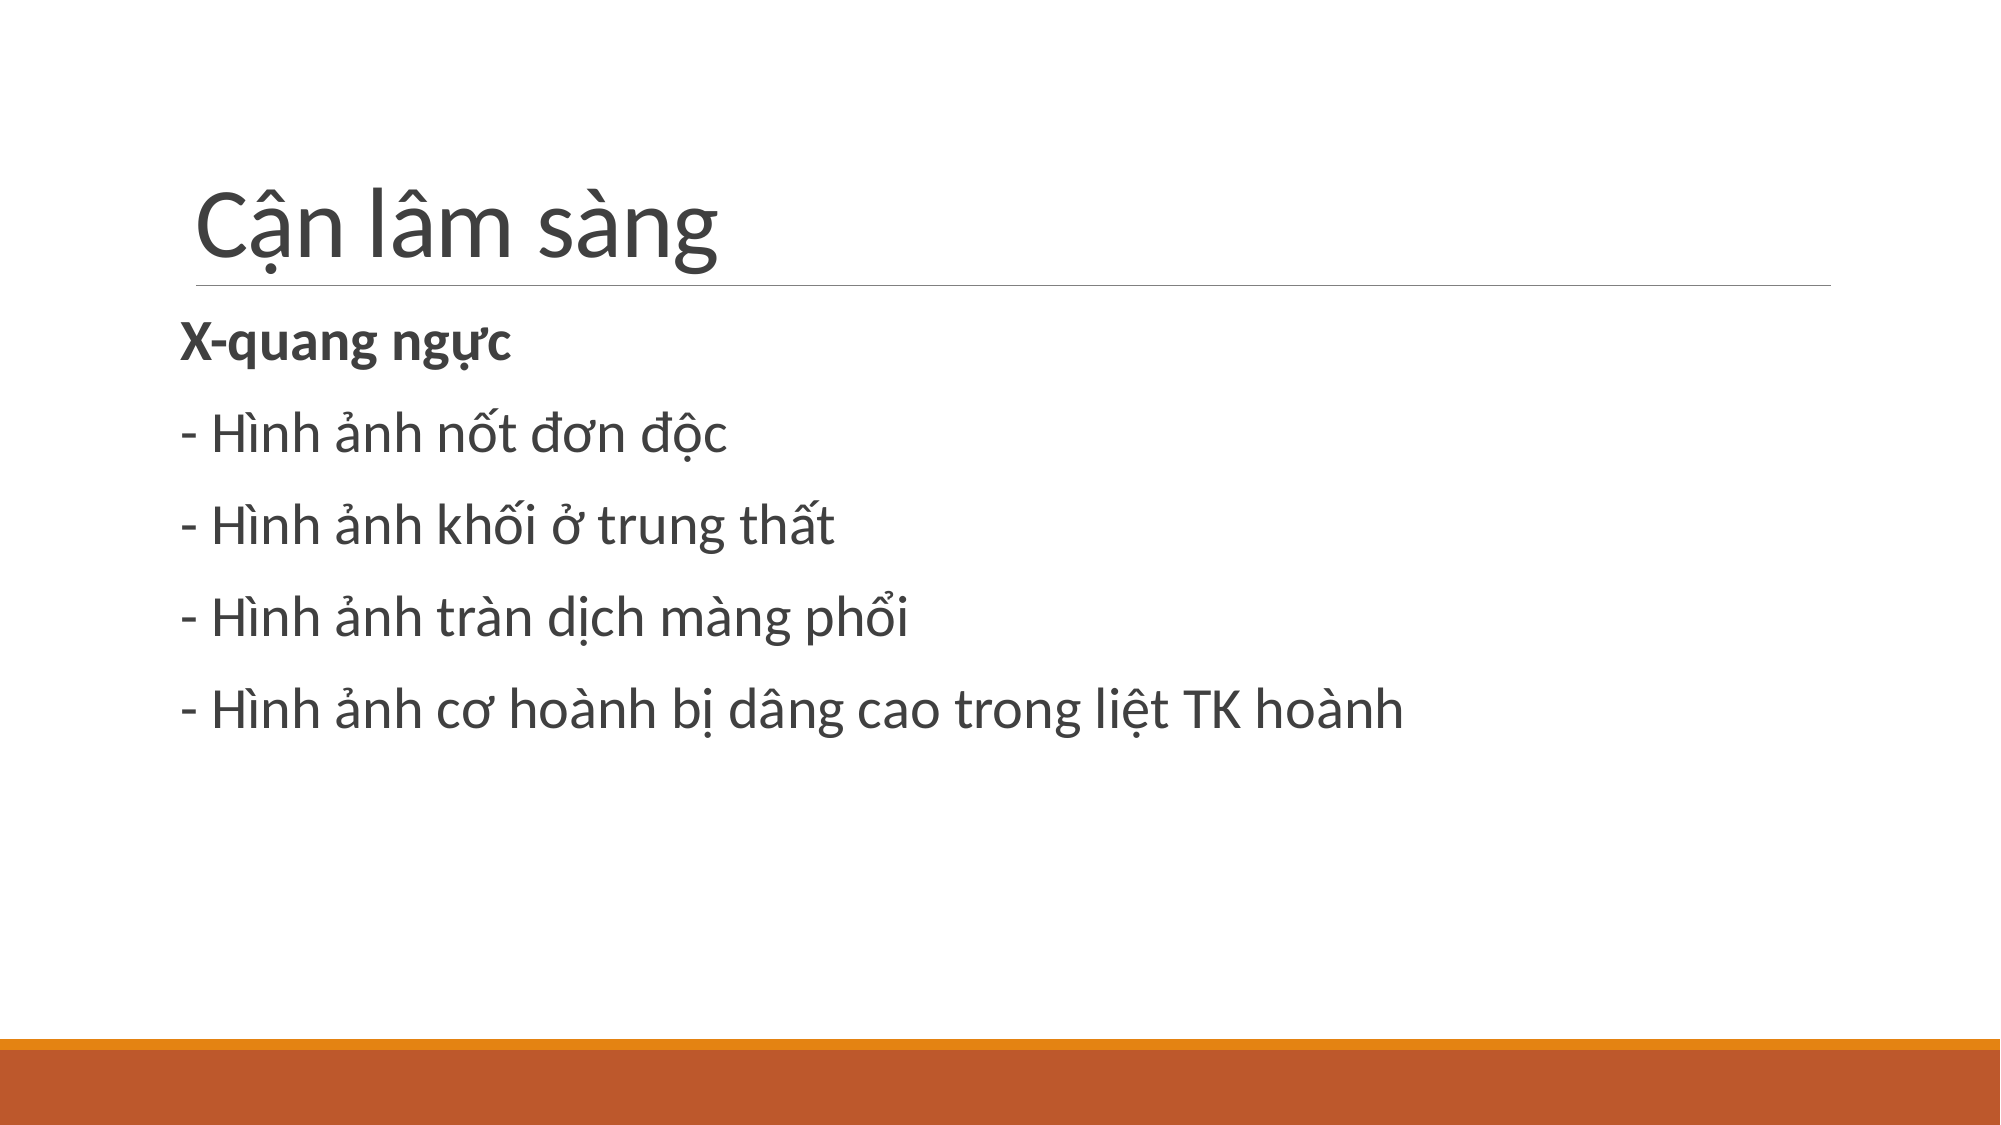

# Cận lâm sàng
X-quang ngực
- Hình ảnh nốt đơn độc
- Hình ảnh khối ở trung thất
- Hình ảnh tràn dịch màng phổi
- Hình ảnh cơ hoành bị dâng cao trong liệt TK hoành